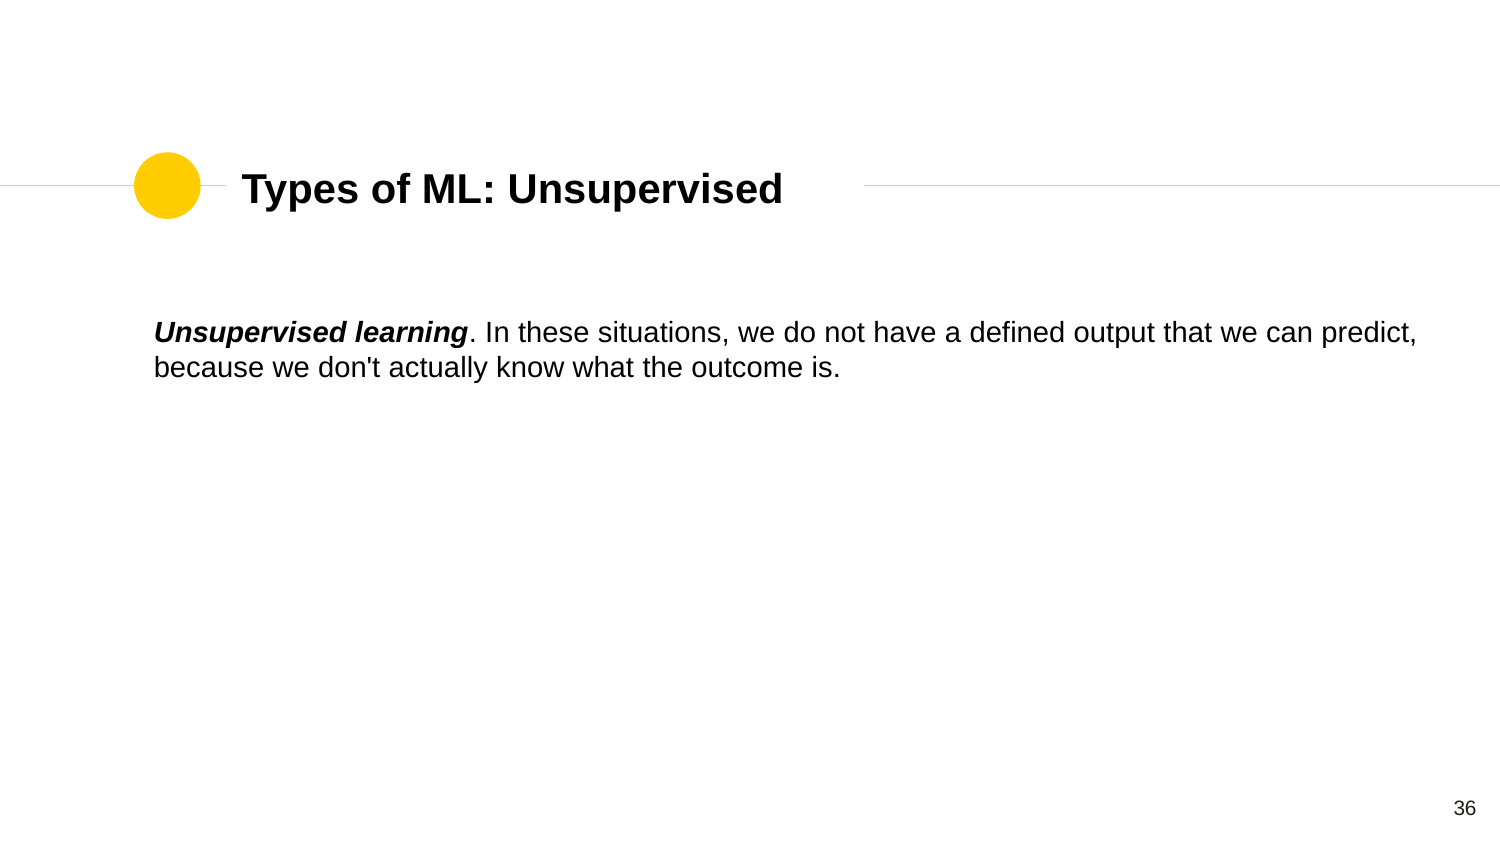

# Types of ML: Unsupervised

Unsupervised learning. In these situations, we do not have a defined output that we can predict, because we don't actually know what the outcome is.

36